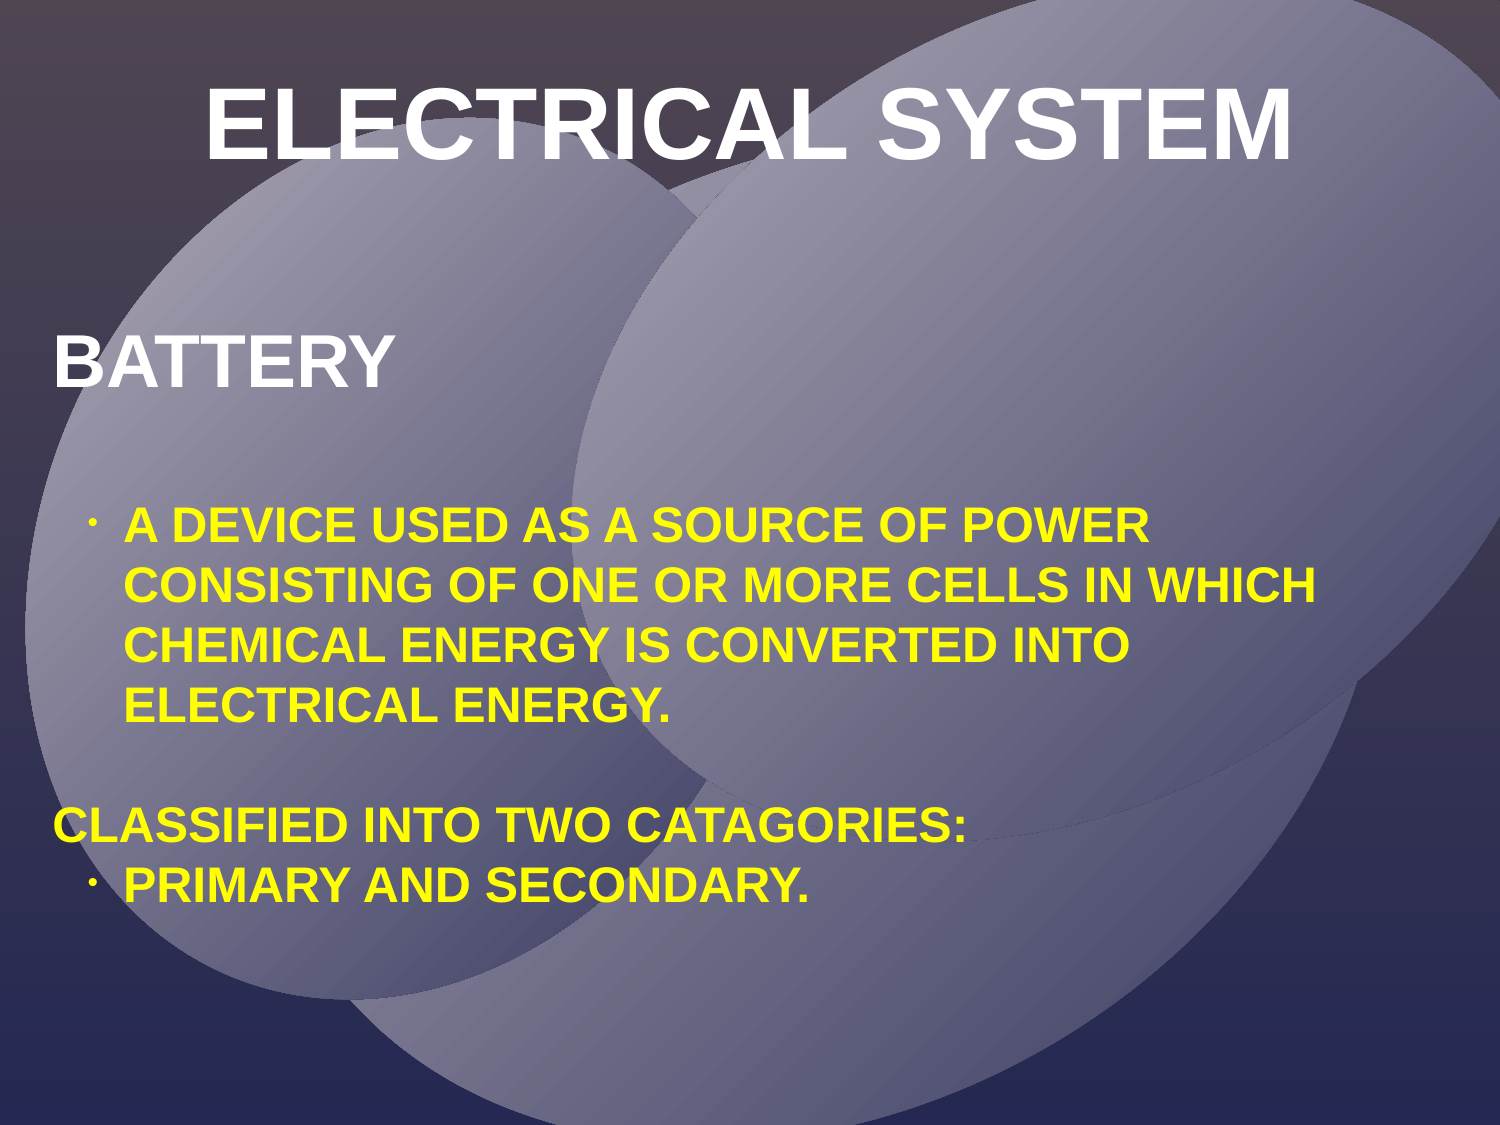

ELECTRICAL SYSTEM
BATTERY

A DEVICE USED AS A SOURCE OF POWER CONSISTING OF ONE OR MORE CELLS IN WHICH CHEMICAL ENERGY IS CONVERTED INTO ELECTRICAL ENERGY.

CLASSIFIED INTO TWO CATAGORIES:
PRIMARY AND SECONDARY.